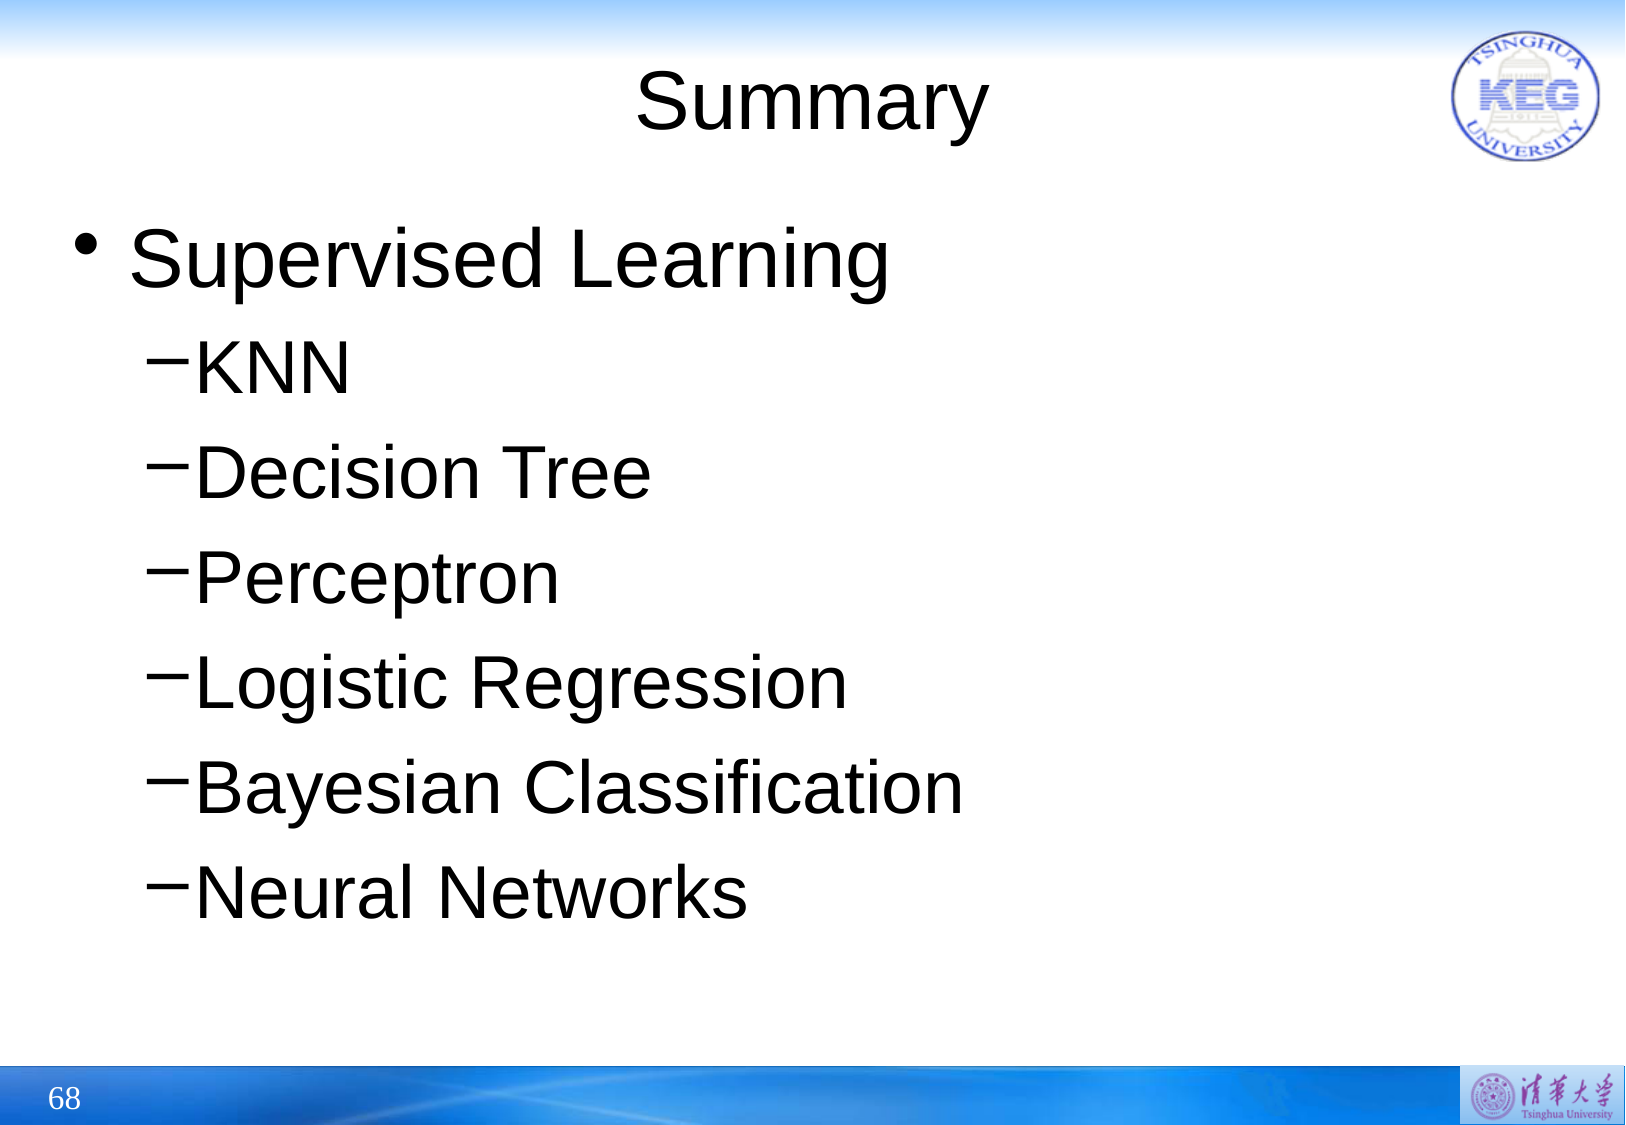

# Summary
Supervised Learning
KNN
Decision Tree
Perceptron
Logistic Regression
Bayesian Classification
Neural Networks